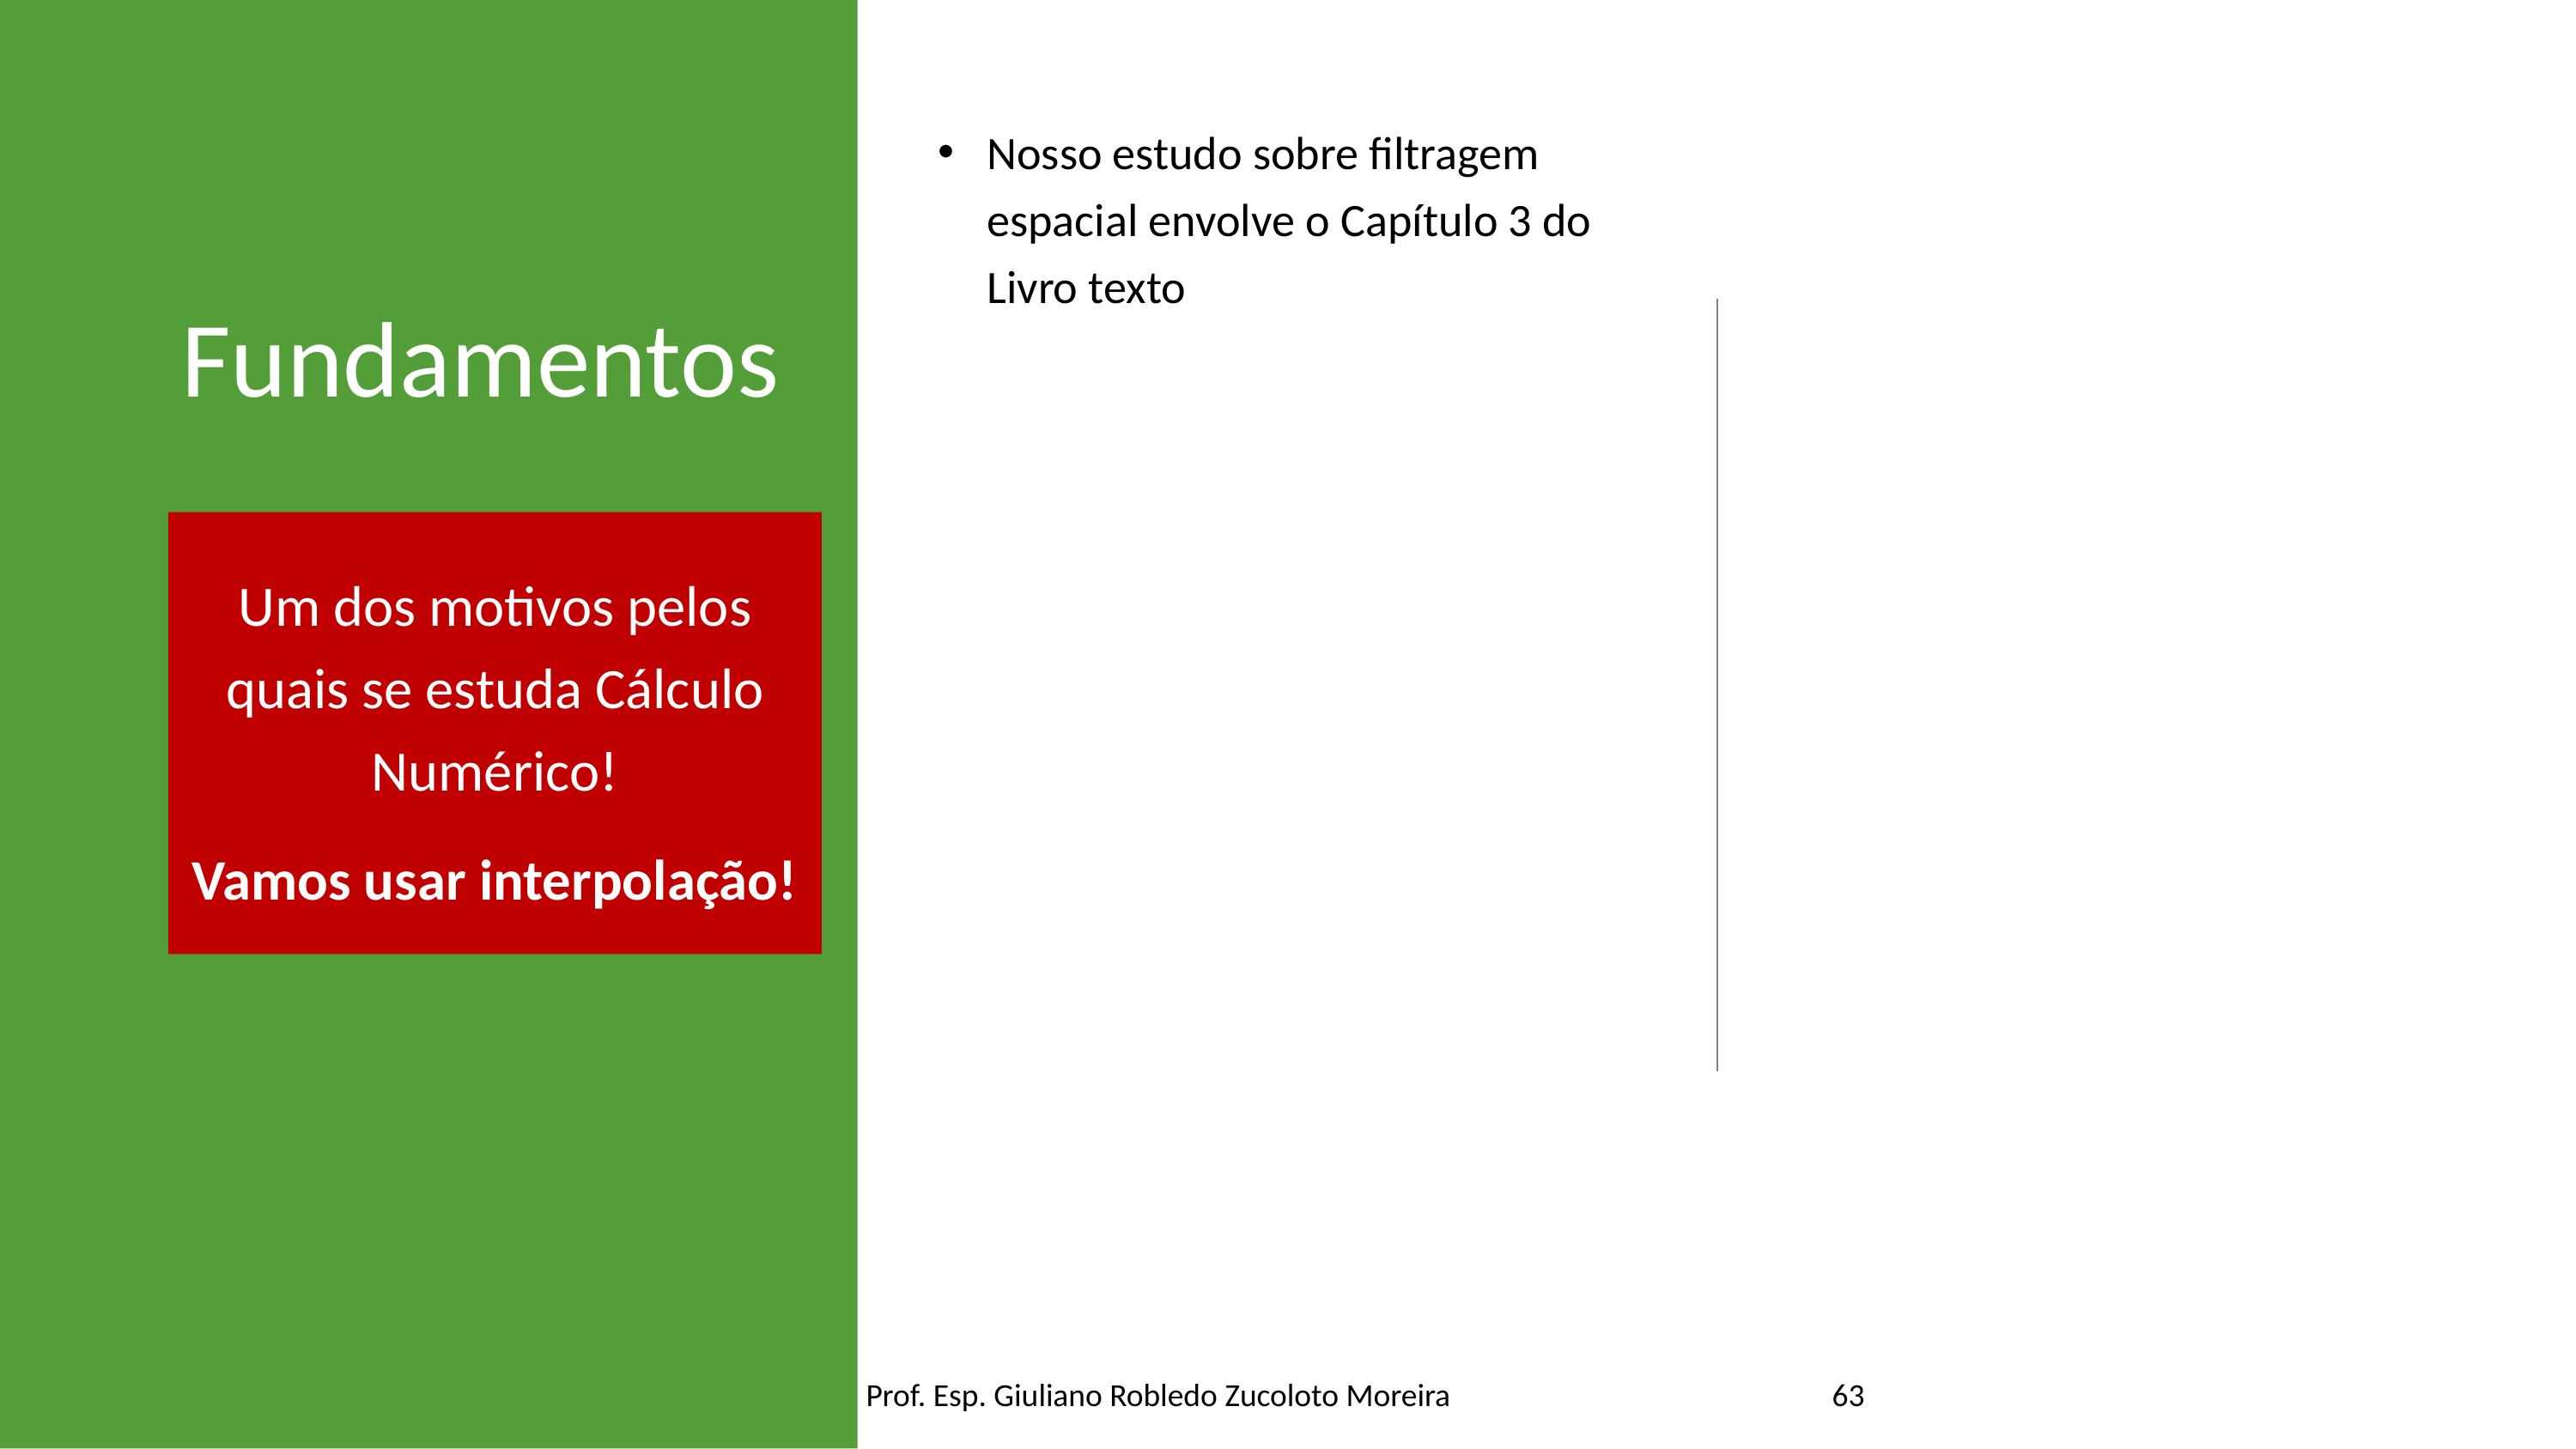

Nosso estudo sobre filtragem espacial envolve o Capítulo 3 do Livro texto

# Fundamentos
Um dos motivos pelos quais se estuda Cálculo Numérico!
Vamos usar interpolação!
Prof. Esp. Giuliano Robledo Zucoloto Moreira
63